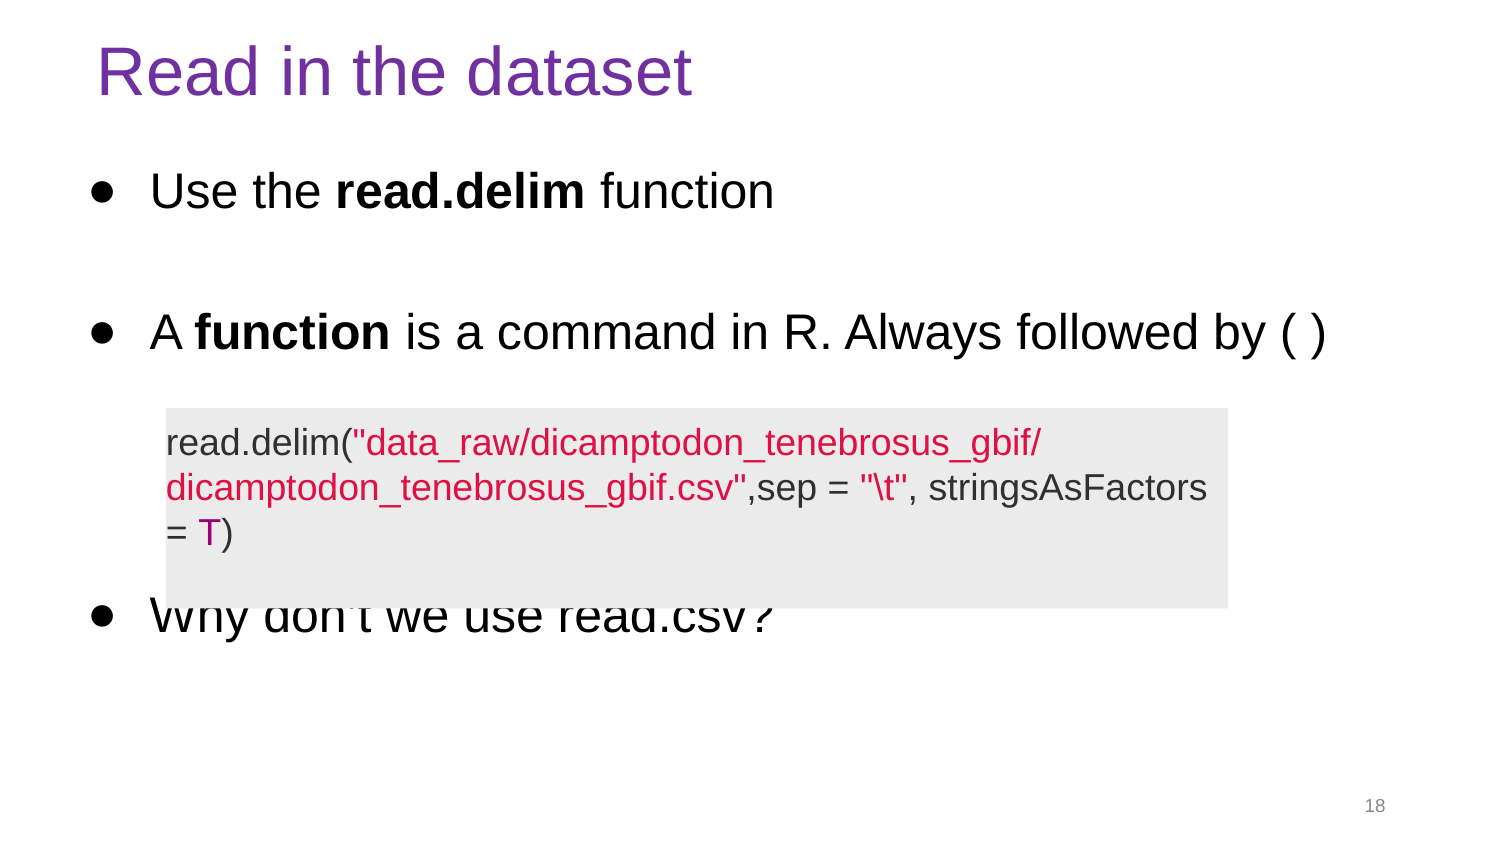

# Read in the dataset
Use the read.delim function

A function is a command in R. Always followed by ( )

Why don’t we use read.csv?

read.delim("data_raw/dicamptodon_tenebrosus_gbif/dicamptodon_tenebrosus_gbif.csv",sep = "\t", stringsAsFactors = T)
18